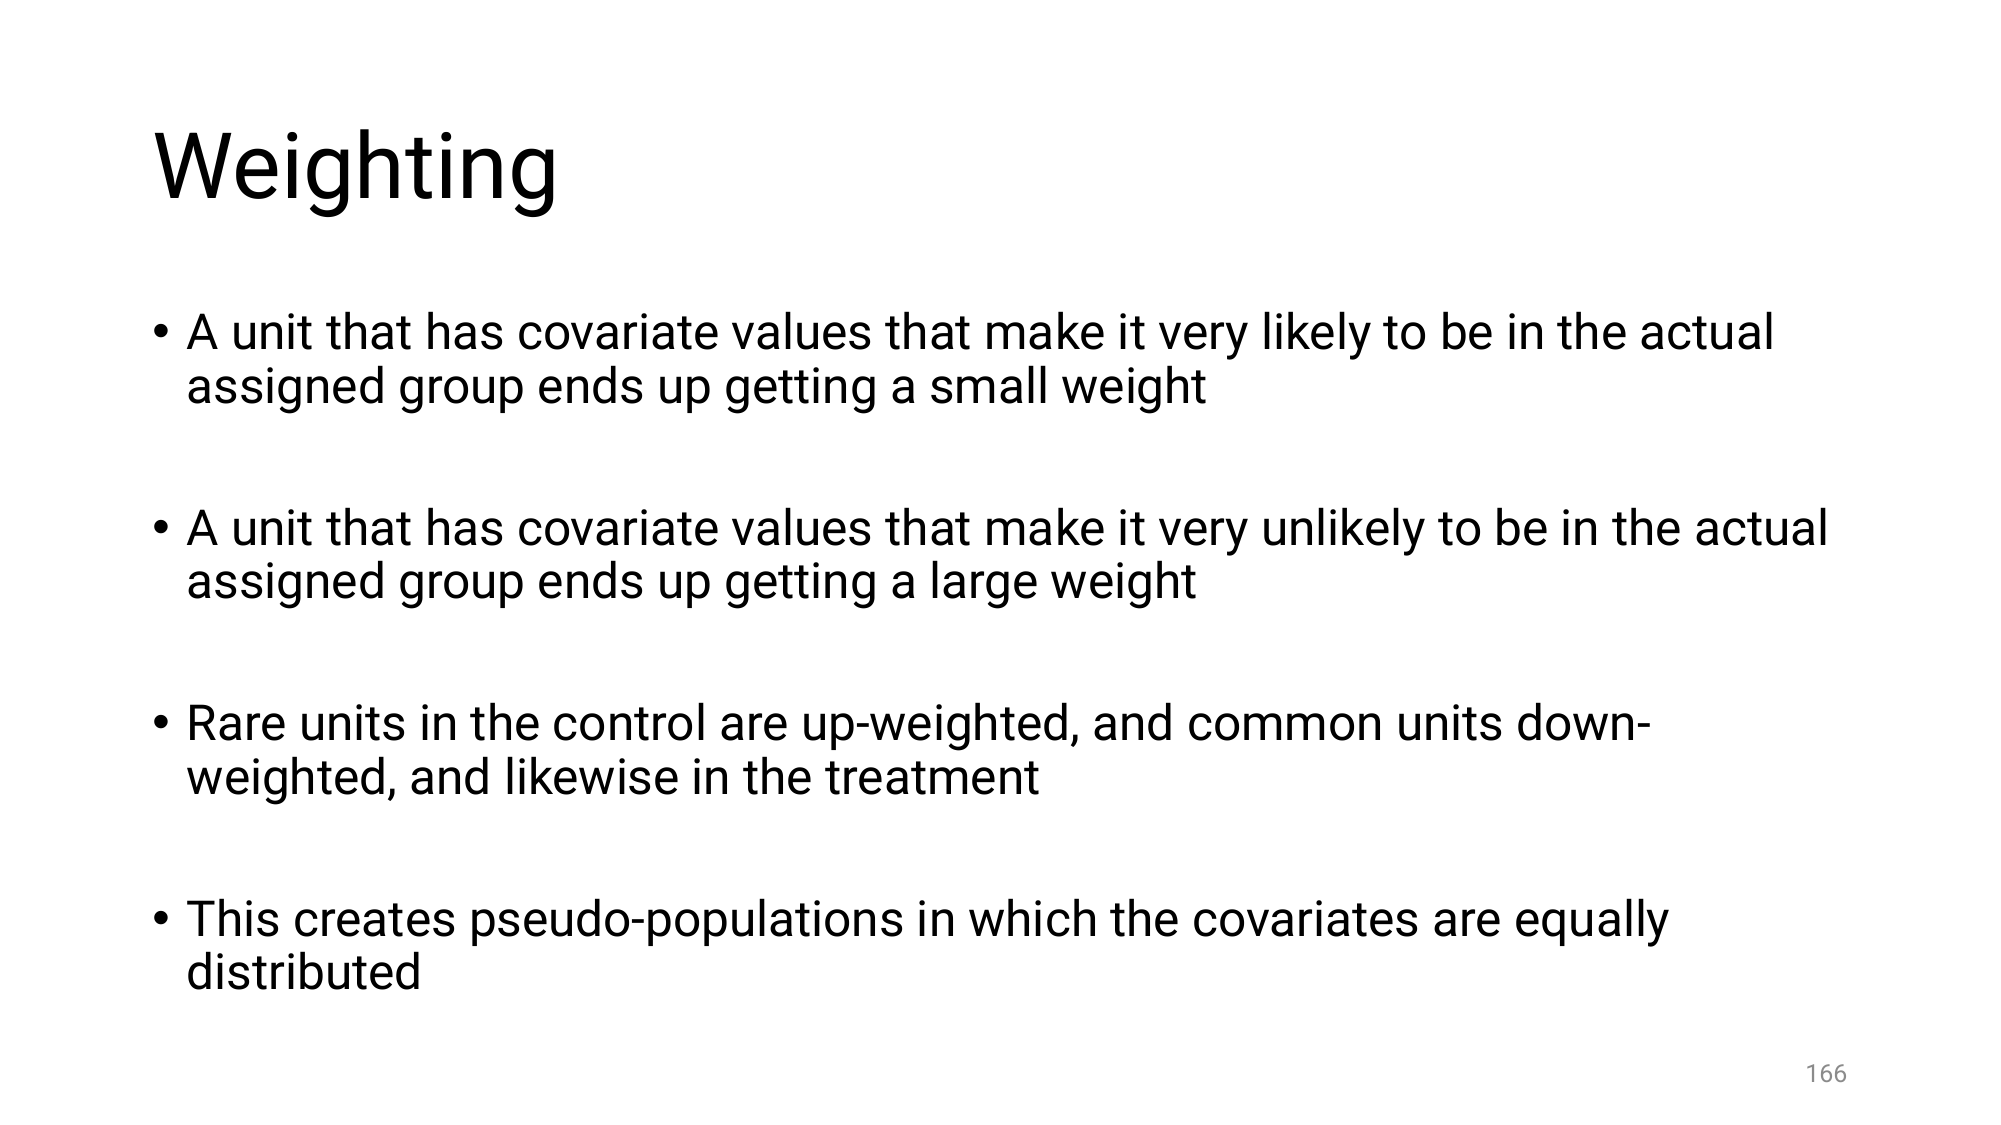

# Weighting
A unit that has covariate values that make it very likely to be in the actual assigned group ends up getting a small weight

A unit that has covariate values that make it very unlikely to be in the actual assigned group ends up getting a large weight

Rare units in the control are up-weighted, and common units down-weighted, and likewise in the treatment

This creates pseudo-populations in which the covariates are equally distributed
166